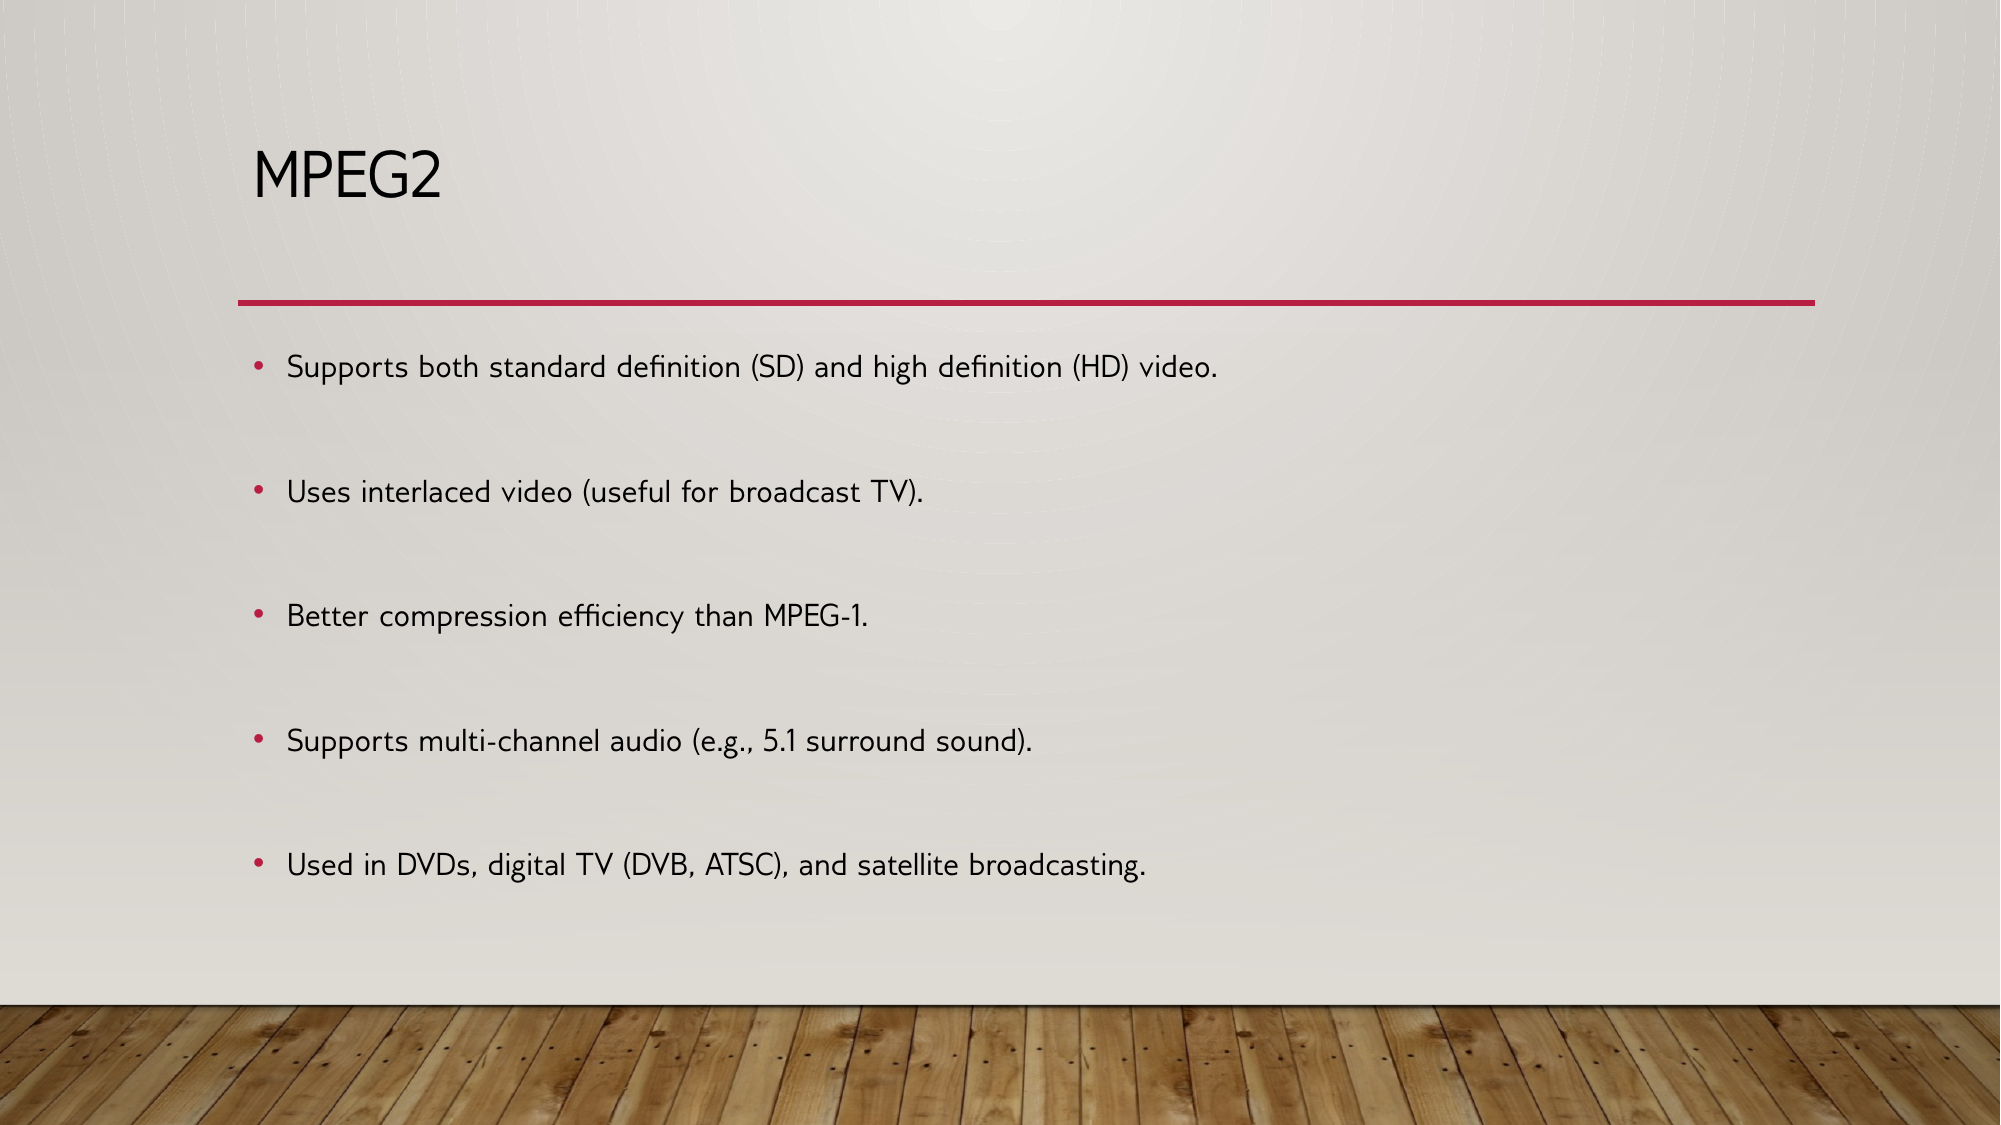

# MPEG2
Supports both standard definition (SD) and high definition (HD) video.

Uses interlaced video (useful for broadcast TV).

Better compression efficiency than MPEG-1.

Supports multi-channel audio (e.g., 5.1 surround sound).

Used in DVDs, digital TV (DVB, ATSC), and satellite broadcasting.